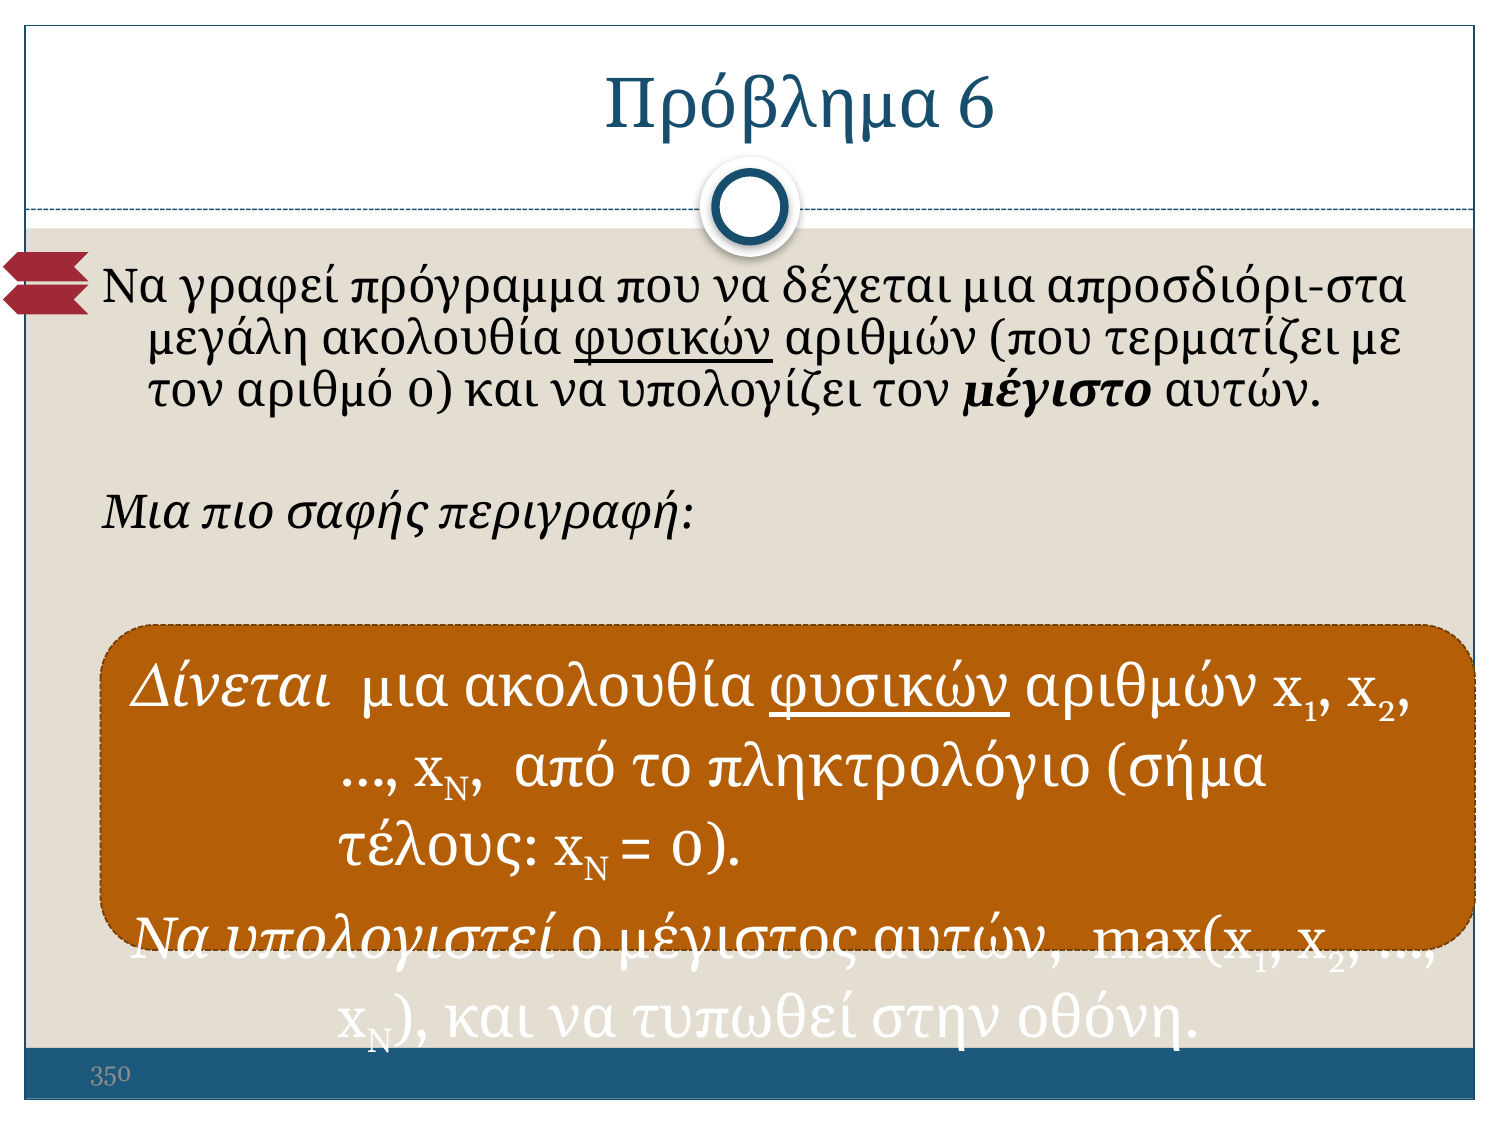

Πρόβλημα 6

Να γραφεί πρόγραμμα που να δέχεται μια απροσδιόρι-στα μεγάλη ακολουθία φυσικών αριθμών (που τερματίζει με τον αριθμό 0) και να υπολογίζει τον μέγιστο αυτών.

Μια πιο σαφής περιγραφή:

Δίνεται  μια ακολουθία φυσικών αριθμών x1, x2, …, xN,  από το πληκτρολόγιο (σήμα τέλους: xN = 0).
Να υπολογιστεί ο μέγιστος αυτών,  max(x1, x2, …, xN), και να τυπωθεί στην οθόνη.
350